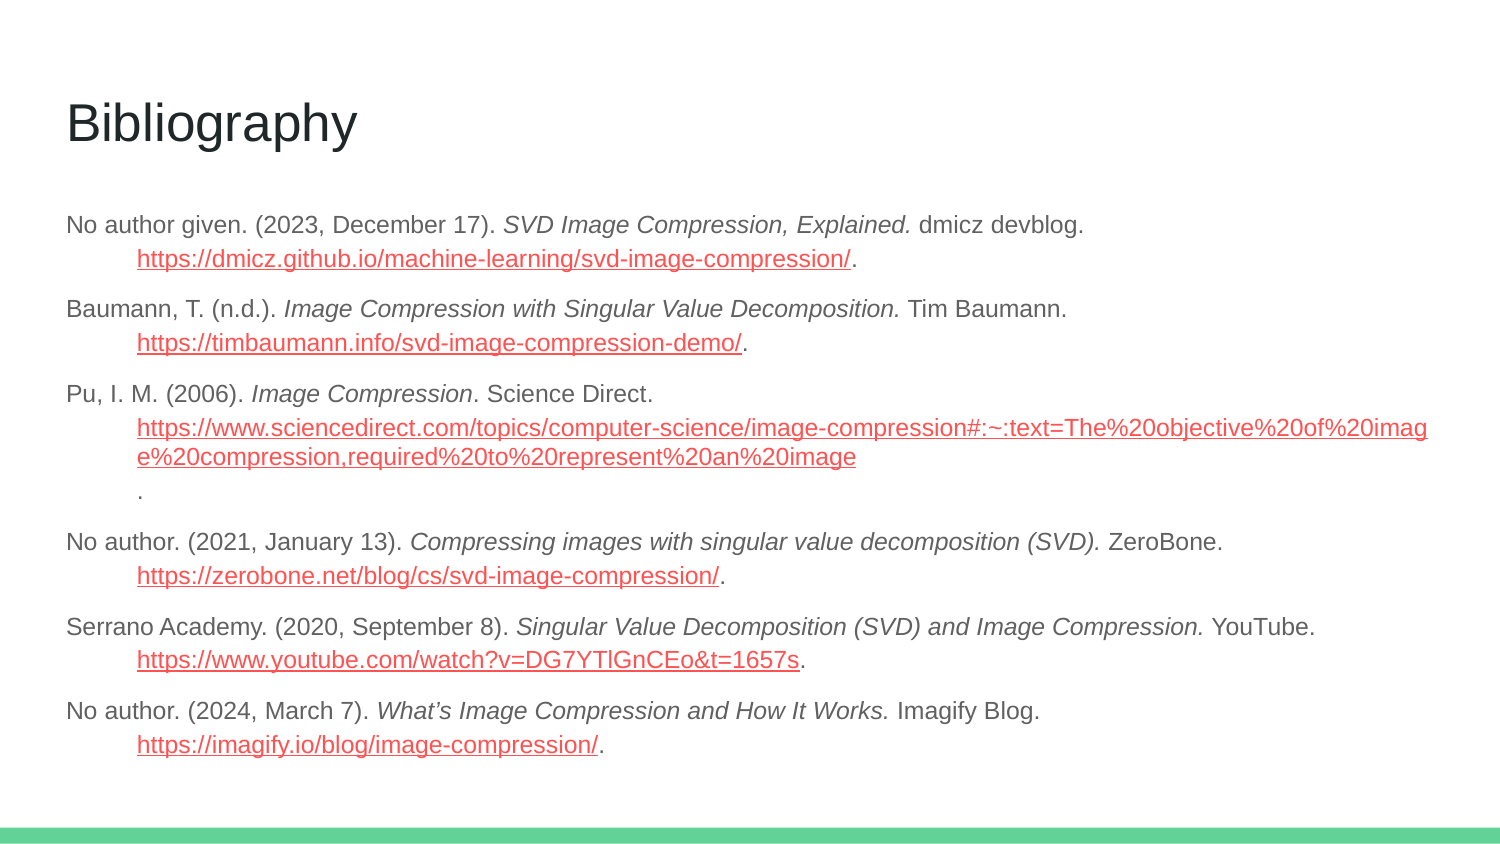

# Bibliography
No author given. (2023, December 17). SVD Image Compression, Explained. dmicz devblog. https://dmicz.github.io/machine-learning/svd-image-compression/.
Baumann, T. (n.d.). Image Compression with Singular Value Decomposition. Tim Baumann. https://timbaumann.info/svd-image-compression-demo/.
Pu, I. M. (2006). Image Compression. Science Direct. https://www.sciencedirect.com/topics/computer-science/image-compression#:~:text=The%20objective%20of%20image%20compression,required%20to%20represent%20an%20image.
No author. (2021, January 13). Compressing images with singular value decomposition (SVD). ZeroBone. https://zerobone.net/blog/cs/svd-image-compression/.
Serrano Academy. (2020, September 8). Singular Value Decomposition (SVD) and Image Compression. YouTube. https://www.youtube.com/watch?v=DG7YTlGnCEo&t=1657s.
No author. (2024, March 7). What’s Image Compression and How It Works. Imagify Blog. https://imagify.io/blog/image-compression/.